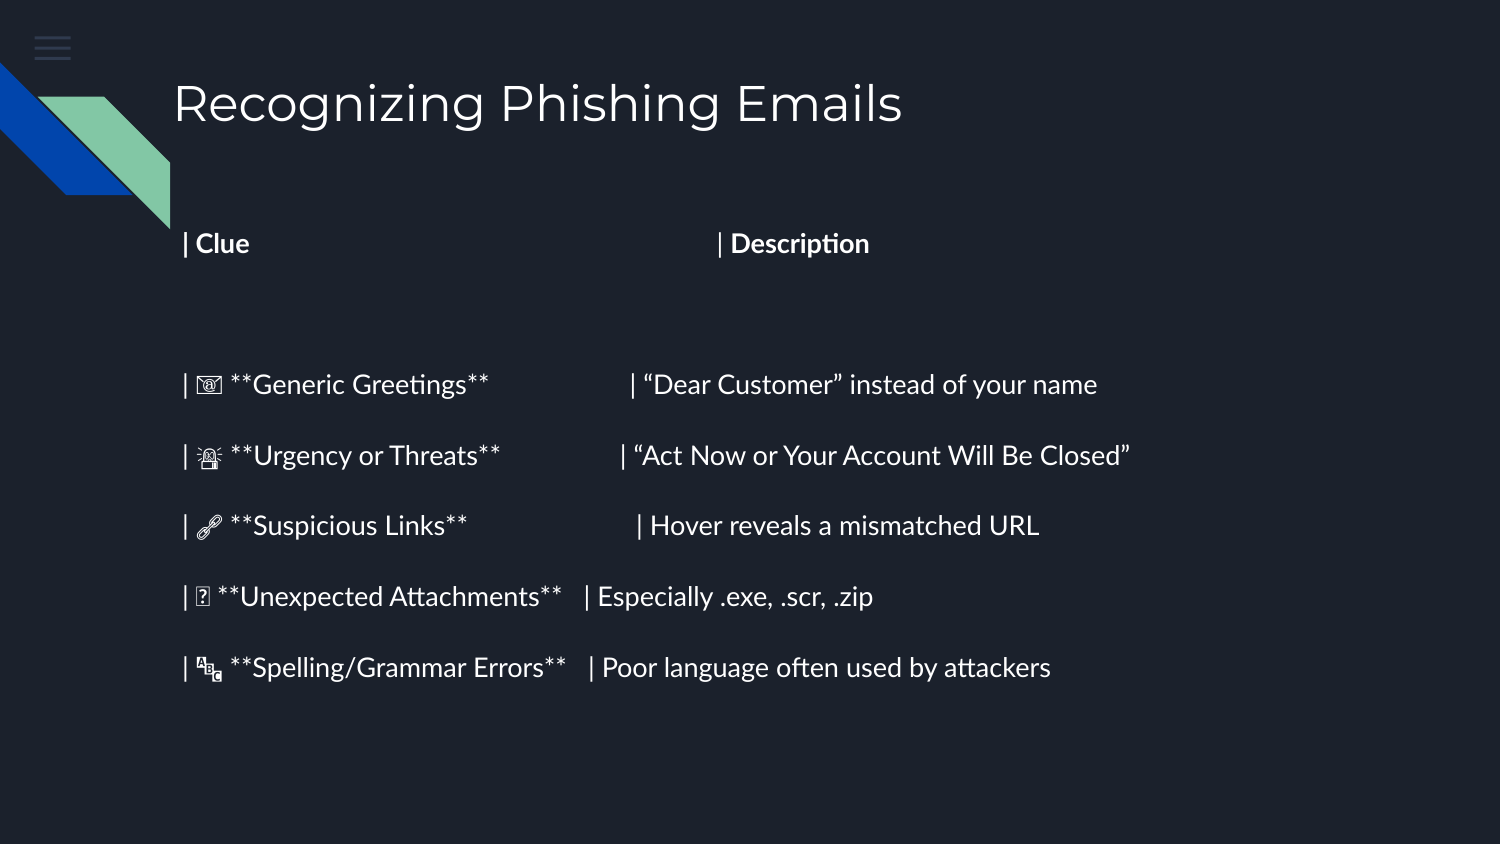

# Recognizing Phishing Emails
| Clue                                                                   | Description

| 📧 **Generic Greetings**                    | “Dear Customer” instead of your name
| 🚨 **Urgency or Threats**                 | “Act Now or Your Account Will Be Closed”
| 🔗 **Suspicious Links**                        | Hover reveals a mismatched URL
| 🧾 **Unexpected Attachments**   | Especially .exe, .scr, .zip
| 🔤 **Spelling/Grammar Errors**   | Poor language often used by attackers